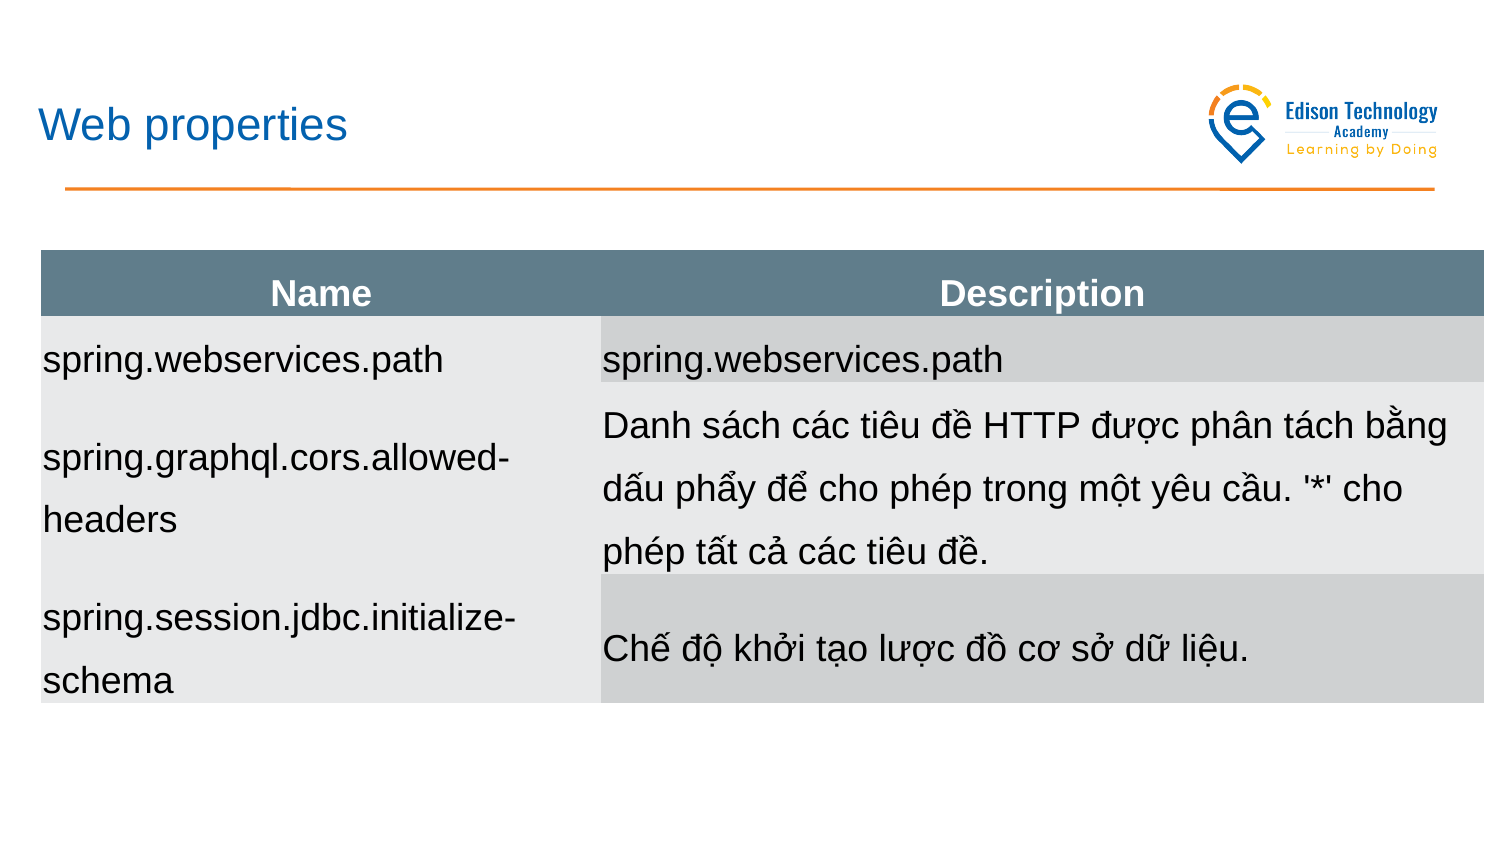

# Web properties
| Name | Description |
| --- | --- |
| spring.webservices.path | spring.webservices.path |
| spring.graphql.cors.allowed-headers | Danh sách các tiêu đề HTTP được phân tách bằng dấu phẩy để cho phép trong một yêu cầu. '\*' cho phép tất cả các tiêu đề. |
| spring.session.jdbc.initialize-schema | Chế độ khởi tạo lược đồ cơ sở dữ liệu. |